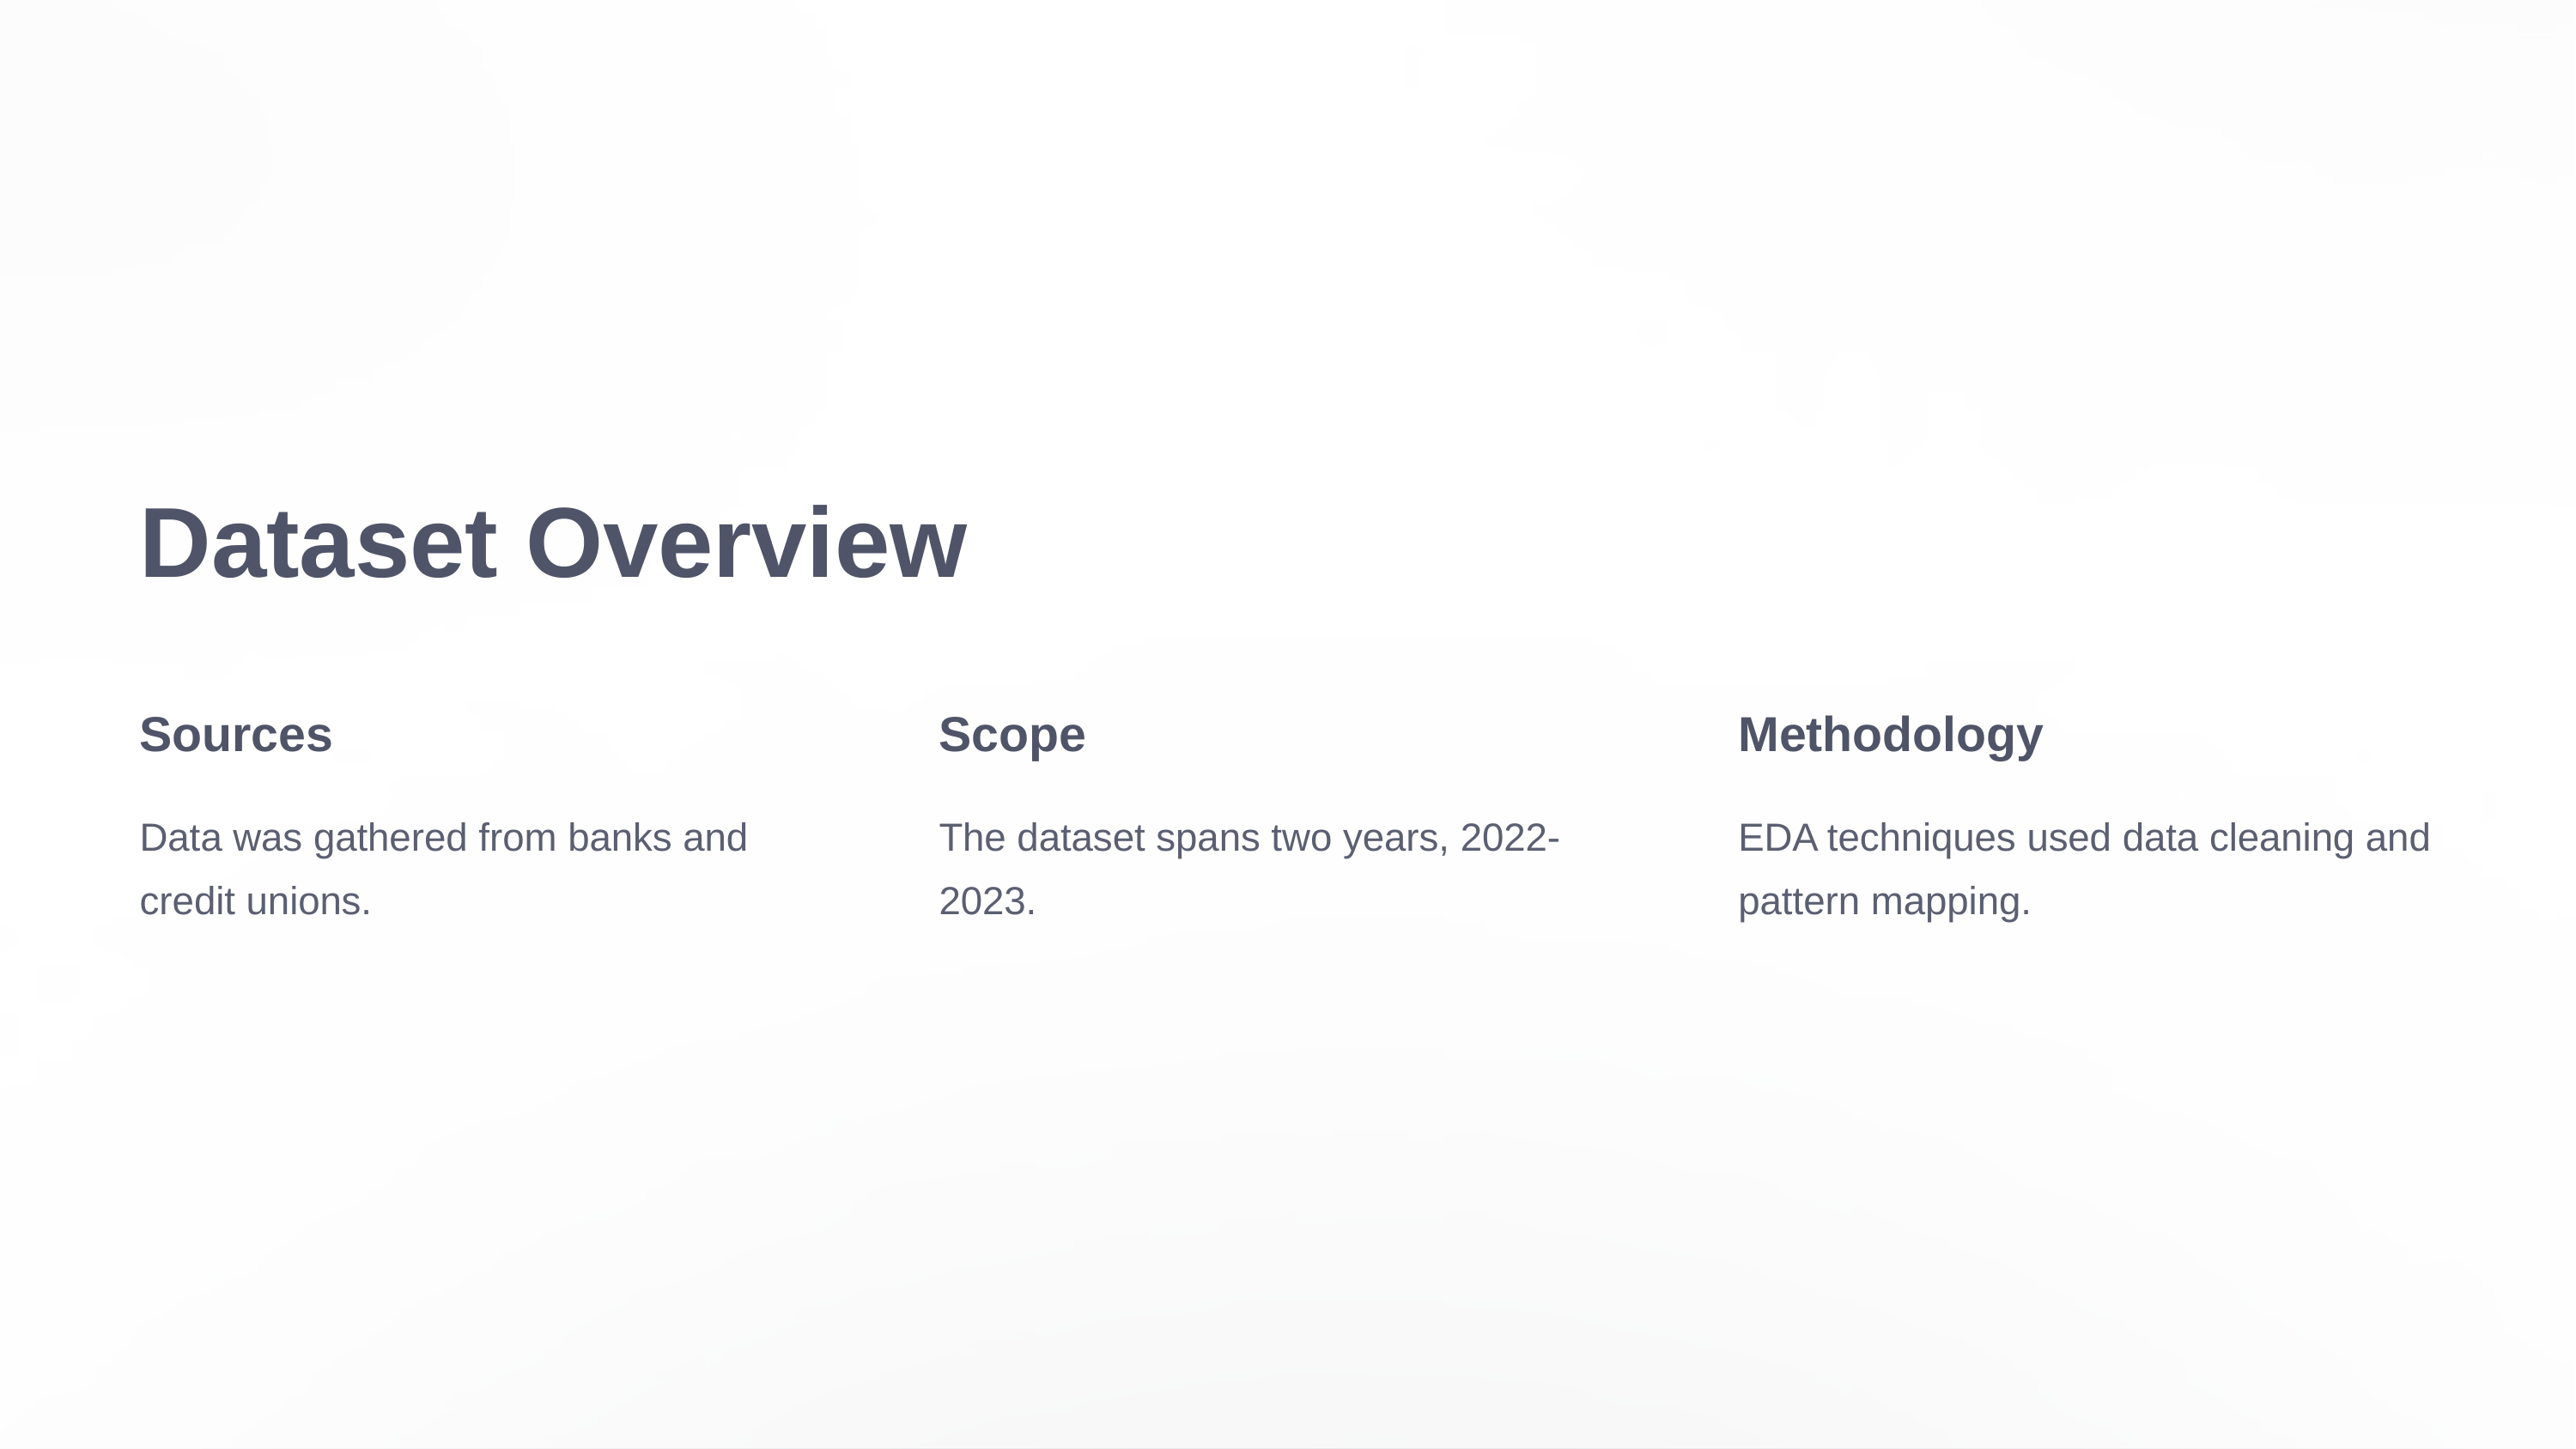

Dataset Overview

Sources

Scope

Methodology

Data was gathered from banks and credit unions.

The dataset spans two years, 2022-2023.

EDA techniques used data cleaning and pattern mapping.